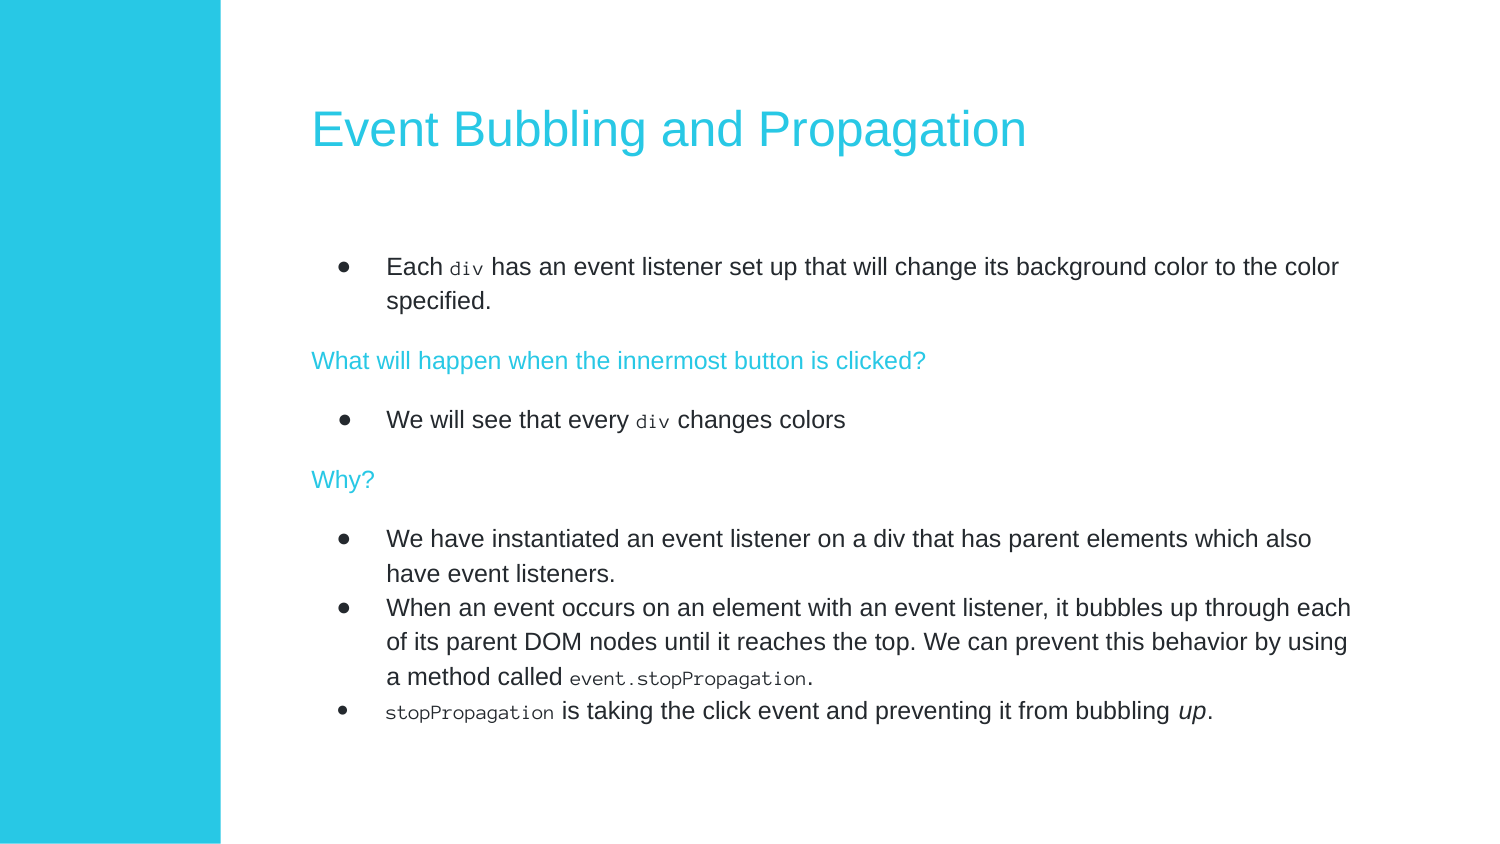

# Event Bubbling and Propagation
Each div has an event listener set up that will change its background color to the color specified.
What will happen when the innermost button is clicked?
We will see that every div changes colors
Why?
We have instantiated an event listener on a div that has parent elements which also have event listeners.
When an event occurs on an element with an event listener, it bubbles up through each of its parent DOM nodes until it reaches the top. We can prevent this behavior by using a method called event.stopPropagation.
stopPropagation is taking the click event and preventing it from bubbling up.